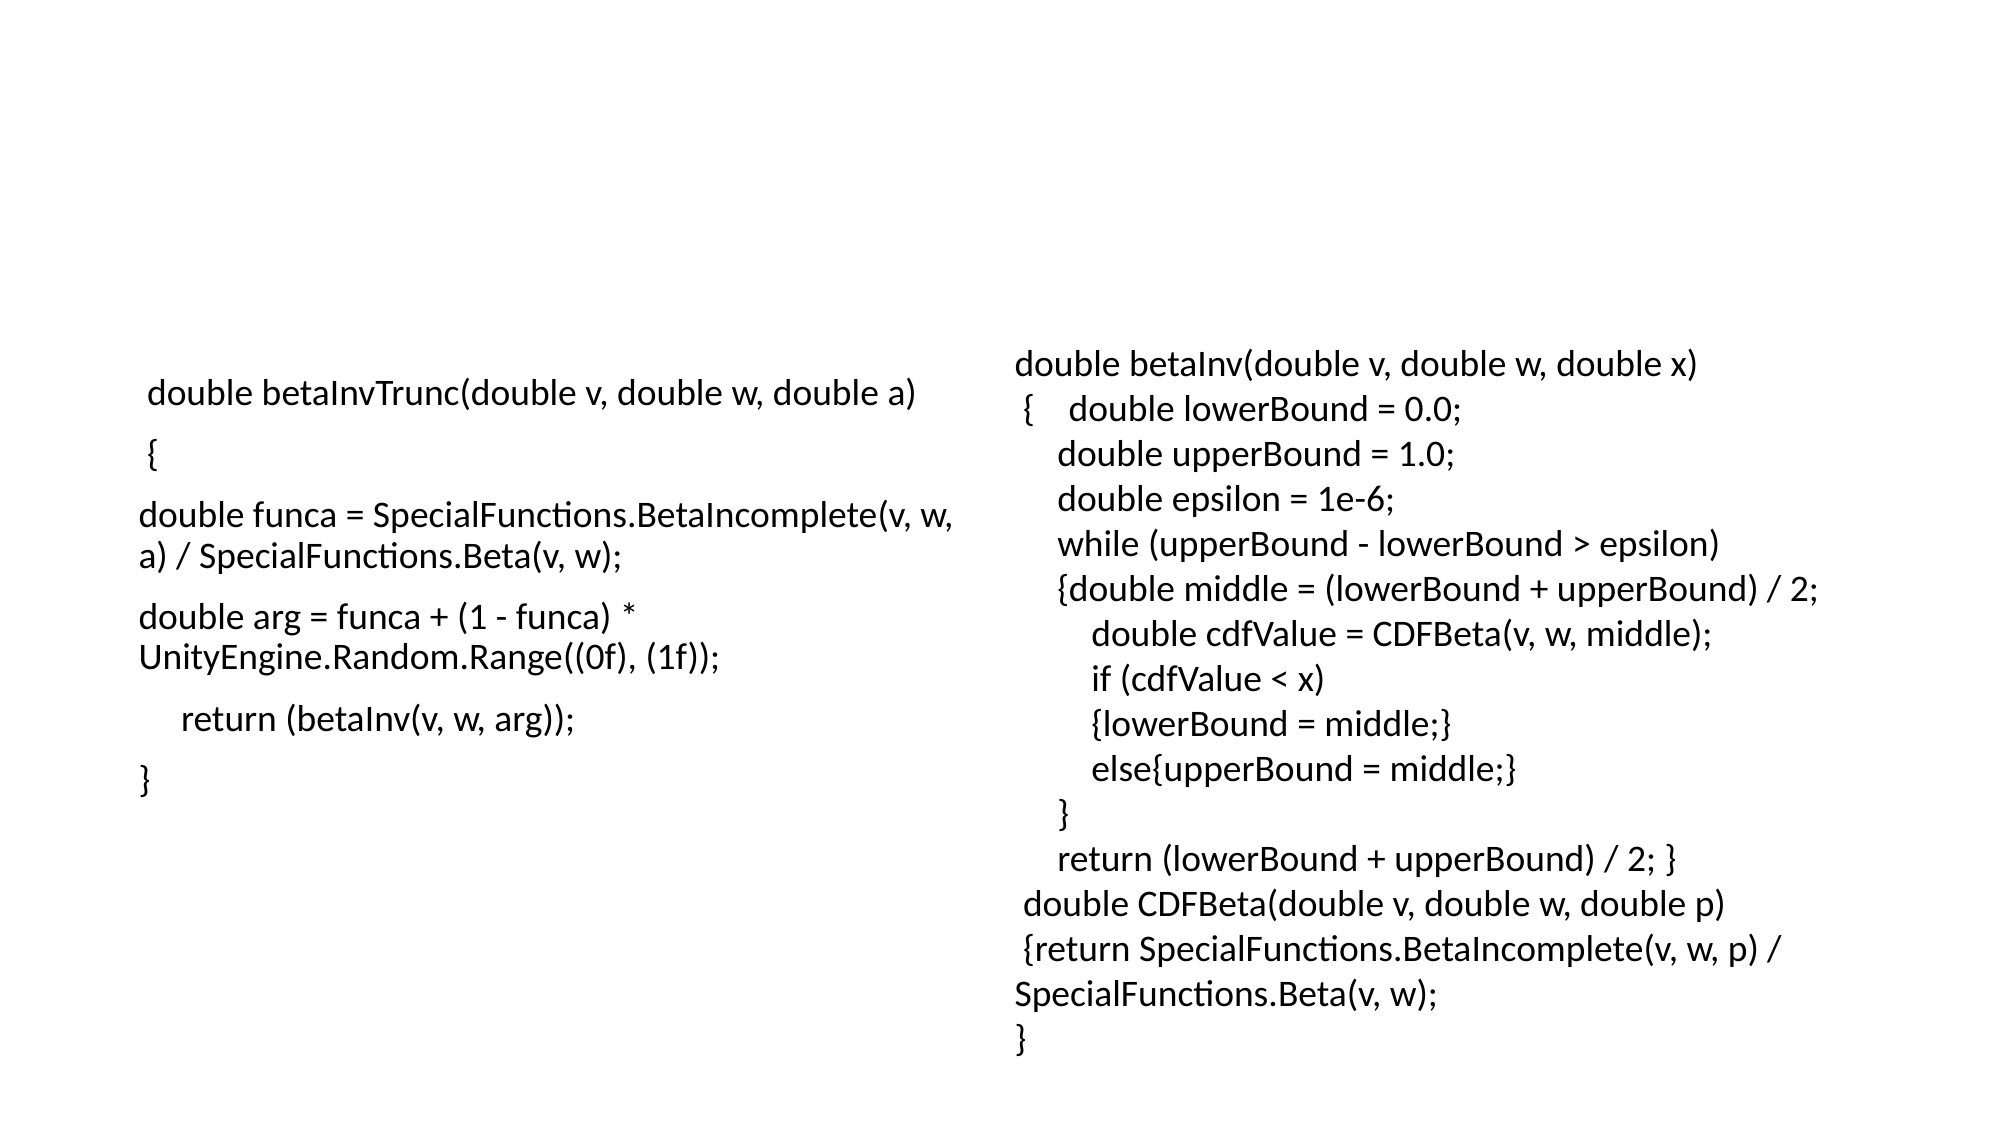

#

 double betaInvTrunc(double v, double w, double a)
 {
double funca = SpecialFunctions.BetaIncomplete(v, w, a) / SpecialFunctions.Beta(v, w);
double arg = funca + (1 - funca) * UnityEngine.Random.Range((0f), (1f));
     return (betaInv(v, w, arg));
}

double betaInv(double v, double w, double x)
 {    double lowerBound = 0.0;
     double upperBound = 1.0;
     double epsilon = 1e-6;
     while (upperBound - lowerBound > epsilon)
     {double middle = (lowerBound + upperBound) / 2;
         double cdfValue = CDFBeta(v, w, middle);
         if (cdfValue < x)
         {lowerBound = middle;}
         else{upperBound = middle;}
     }
     return (lowerBound + upperBound) / 2; }
 double CDFBeta(double v, double w, double p)
 {return SpecialFunctions.BetaIncomplete(v, w, p) / SpecialFunctions.Beta(v, w);
}